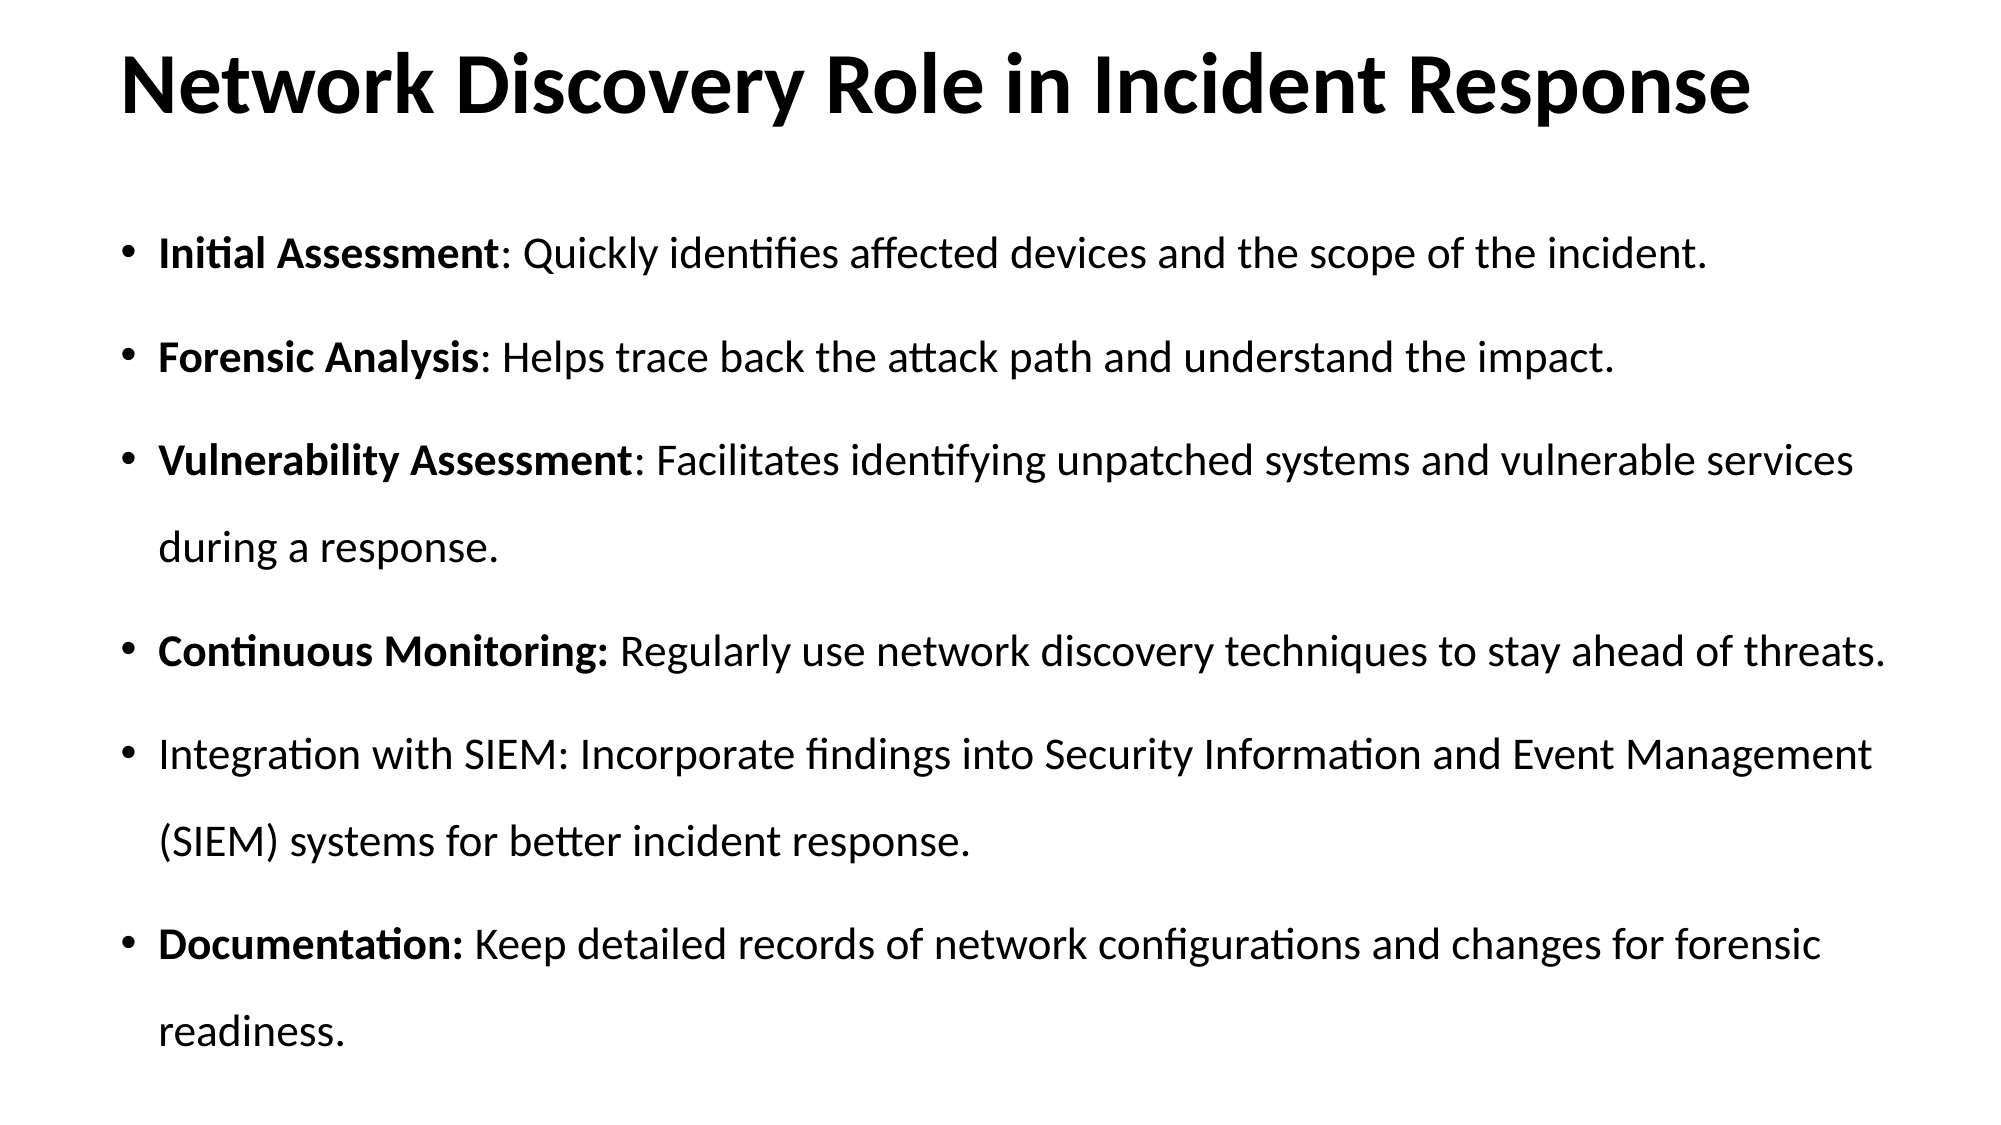

# Network Discovery Role in Incident Response
Initial Assessment: Quickly identifies affected devices and the scope of the incident.
Forensic Analysis: Helps trace back the attack path and understand the impact.
Vulnerability Assessment: Facilitates identifying unpatched systems and vulnerable services during a response.
Continuous Monitoring: Regularly use network discovery techniques to stay ahead of threats.
Integration with SIEM: Incorporate findings into Security Information and Event Management (SIEM) systems for better incident response.
Documentation: Keep detailed records of network configurations and changes for forensic readiness.